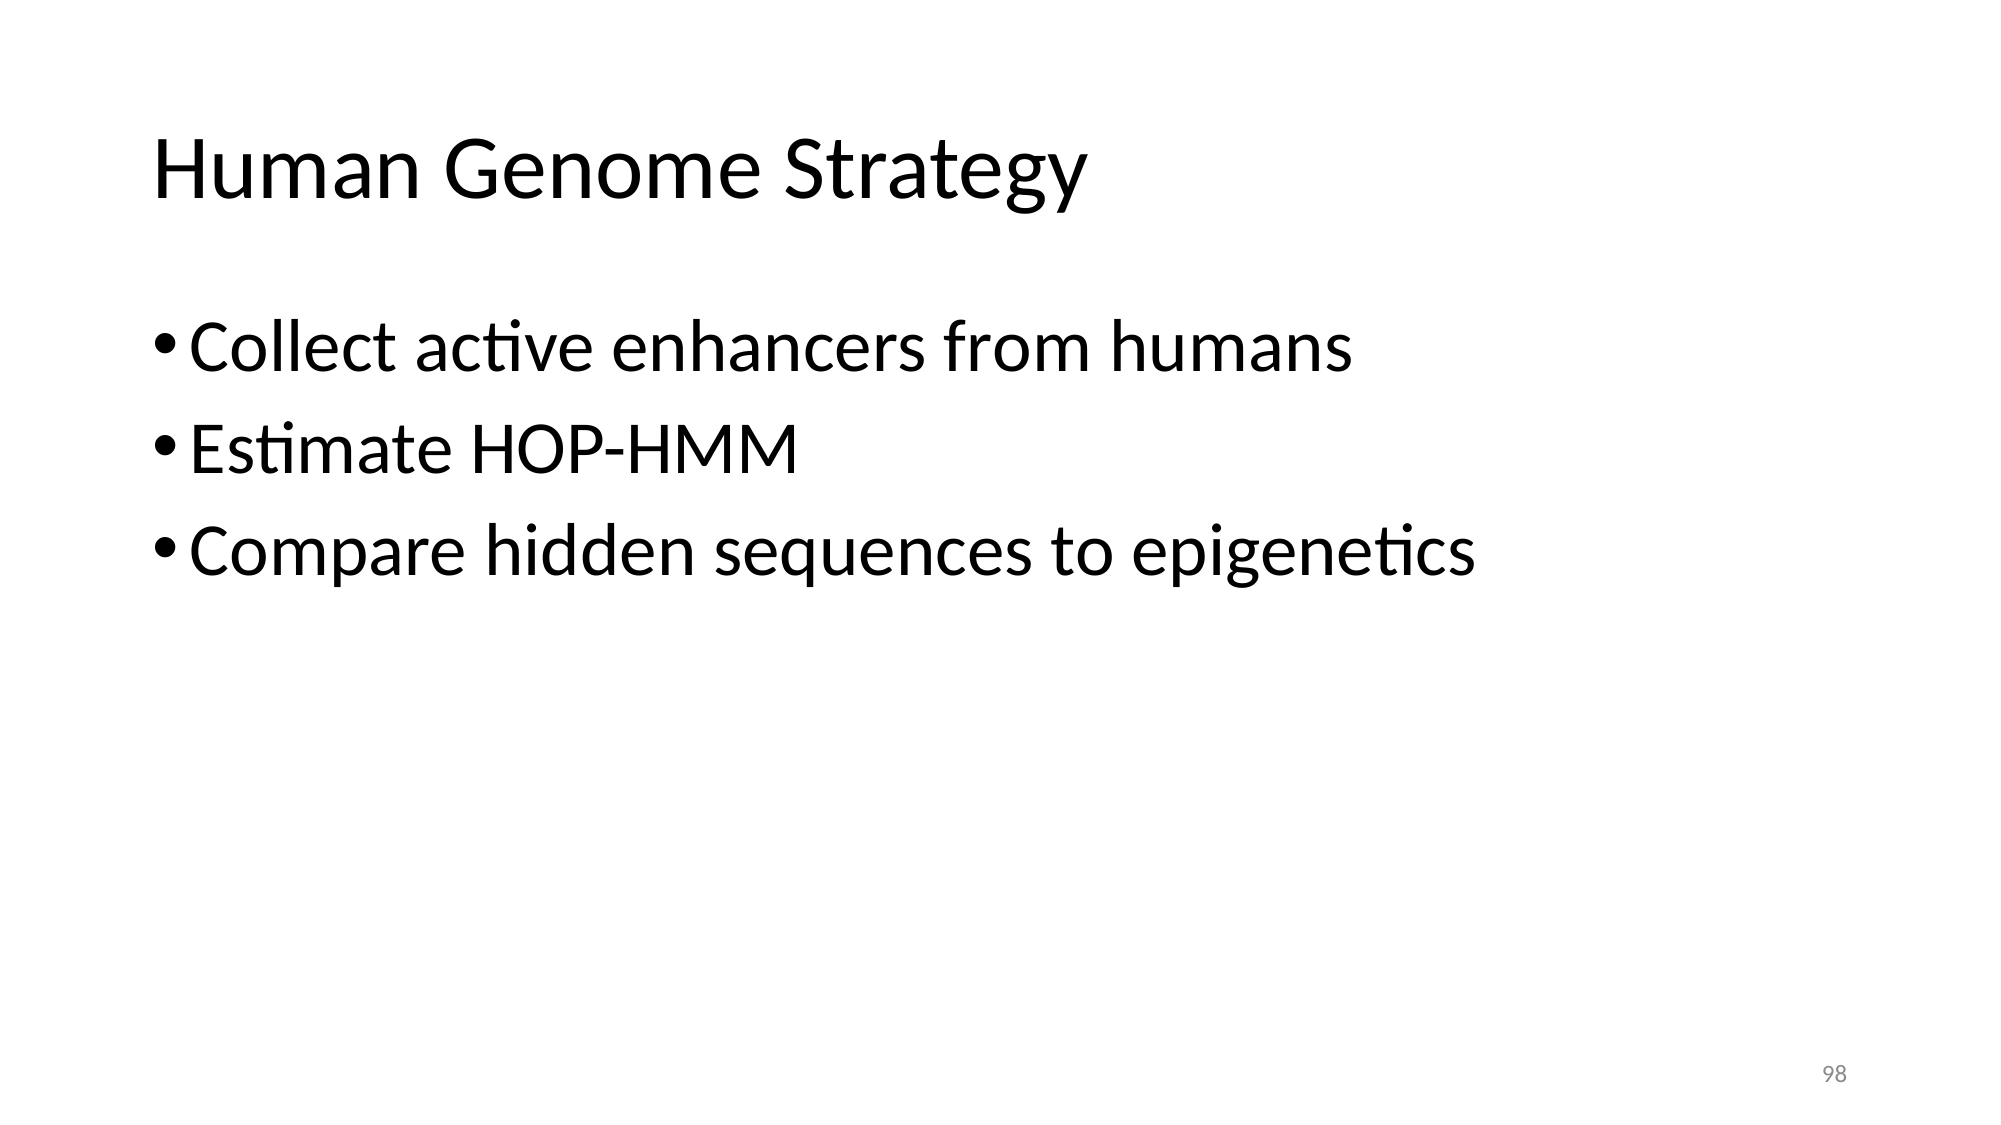

# Human Genome Strategy
Collect active enhancers from humans
Estimate HOP-HMM
Compare hidden sequences to epigenetics
98